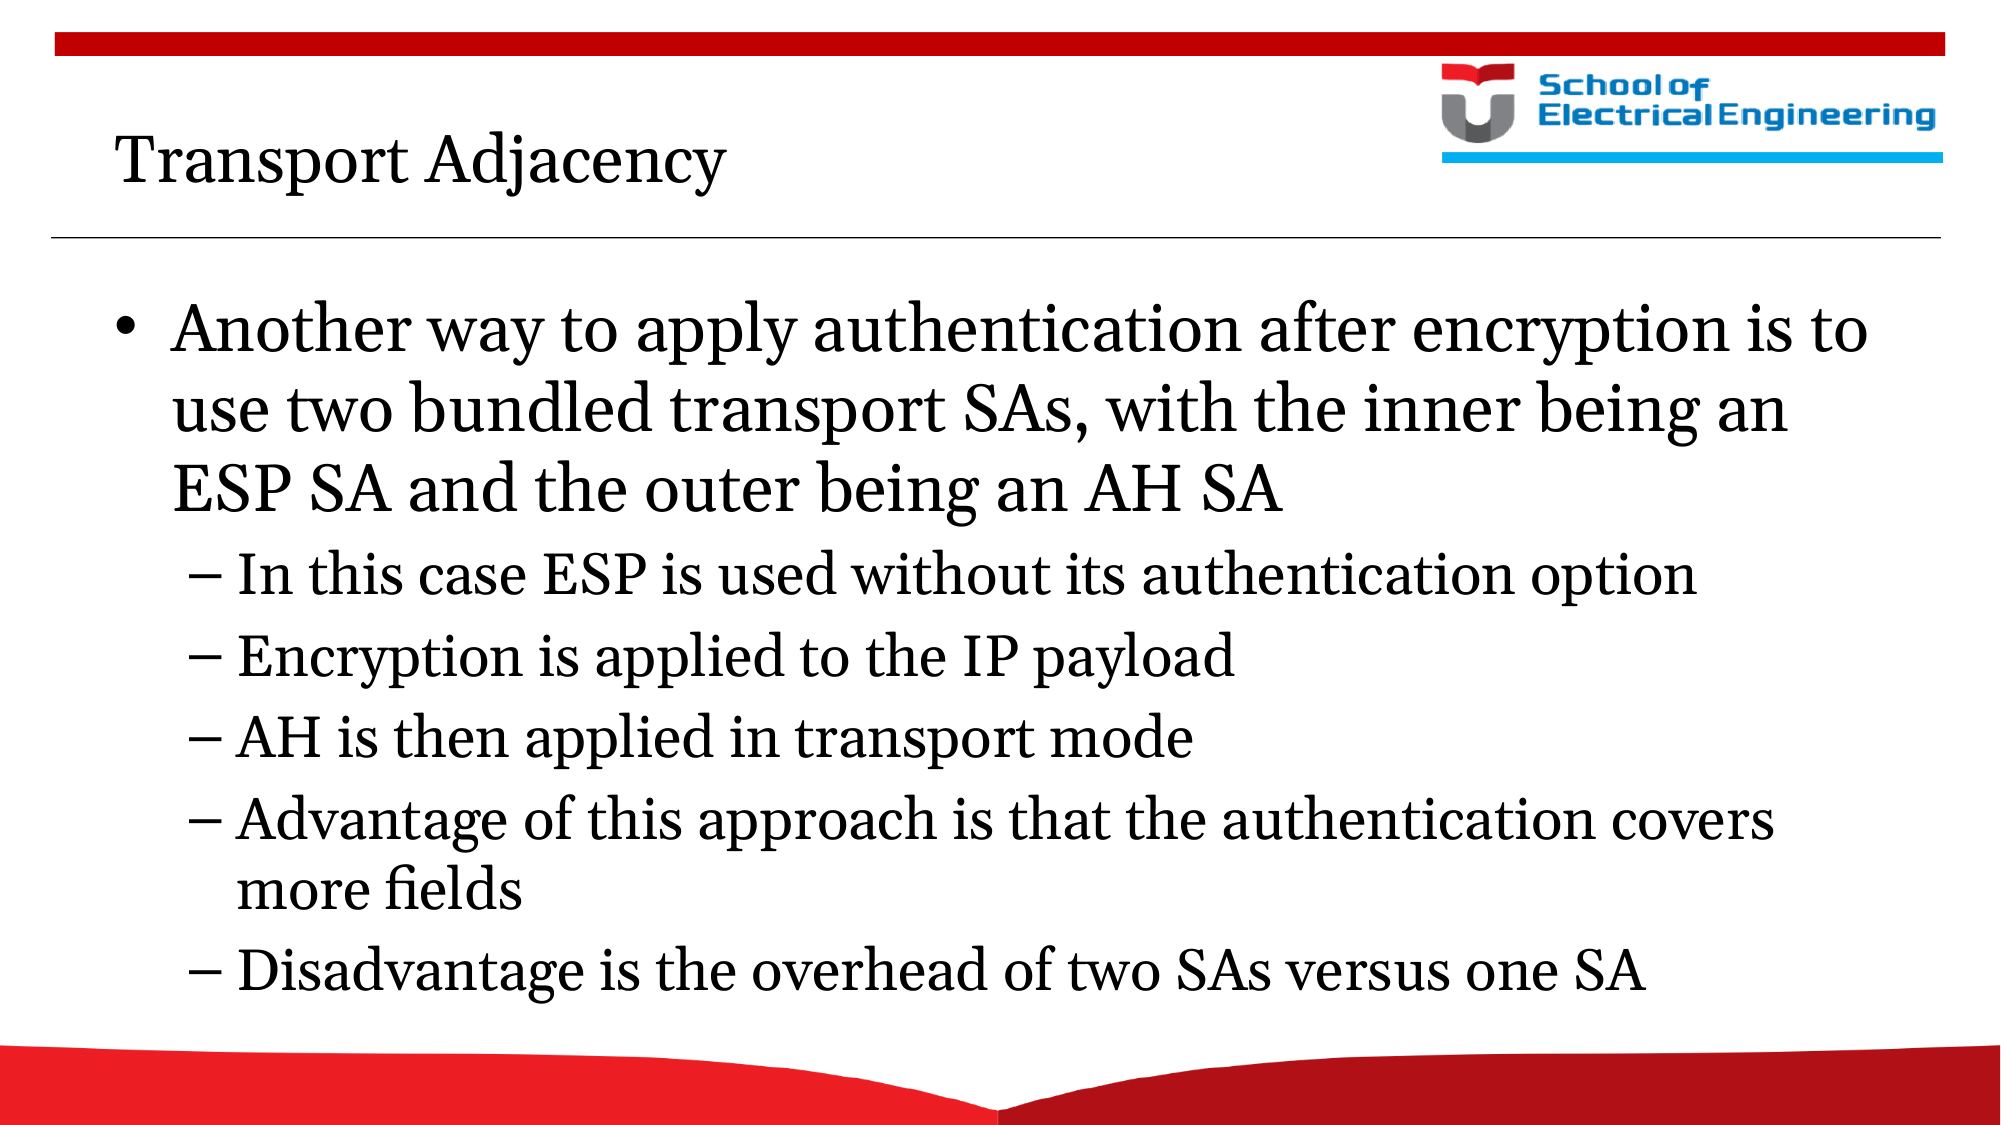

# Transport Adjacency
Another way to apply authentication after encryption is to use two bundled transport SAs, with the inner being an ESP SA and the outer being an AH SA
In this case ESP is used without its authentication option
Encryption is applied to the IP payload
AH is then applied in transport mode
Advantage of this approach is that the authentication covers more fields
Disadvantage is the overhead of two SAs versus one SA